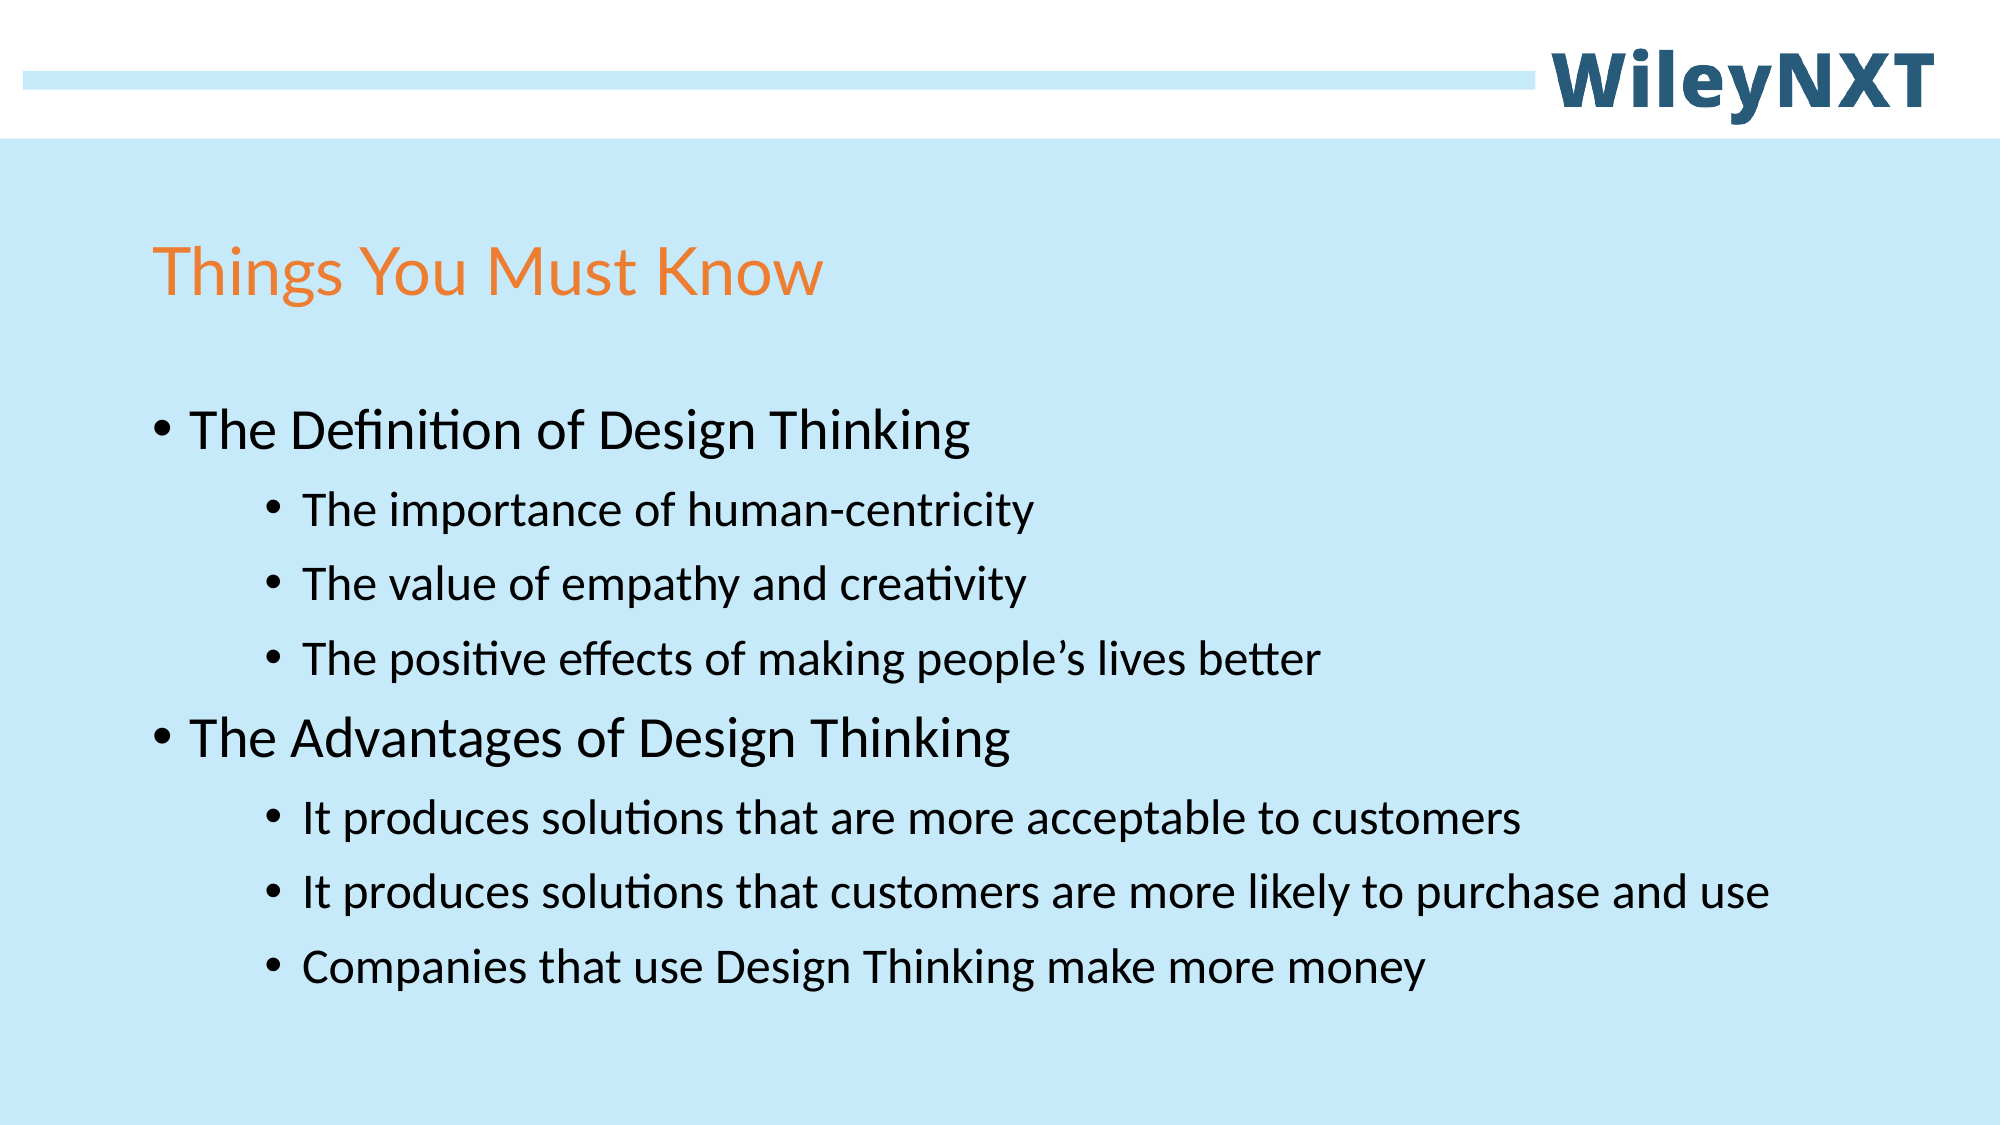

# Things You Must Know
The Definition of Design Thinking
The importance of human-centricity
The value of empathy and creativity
The positive effects of making people’s lives better
The Advantages of Design Thinking
It produces solutions that are more acceptable to customers
It produces solutions that customers are more likely to purchase and use
Companies that use Design Thinking make more money